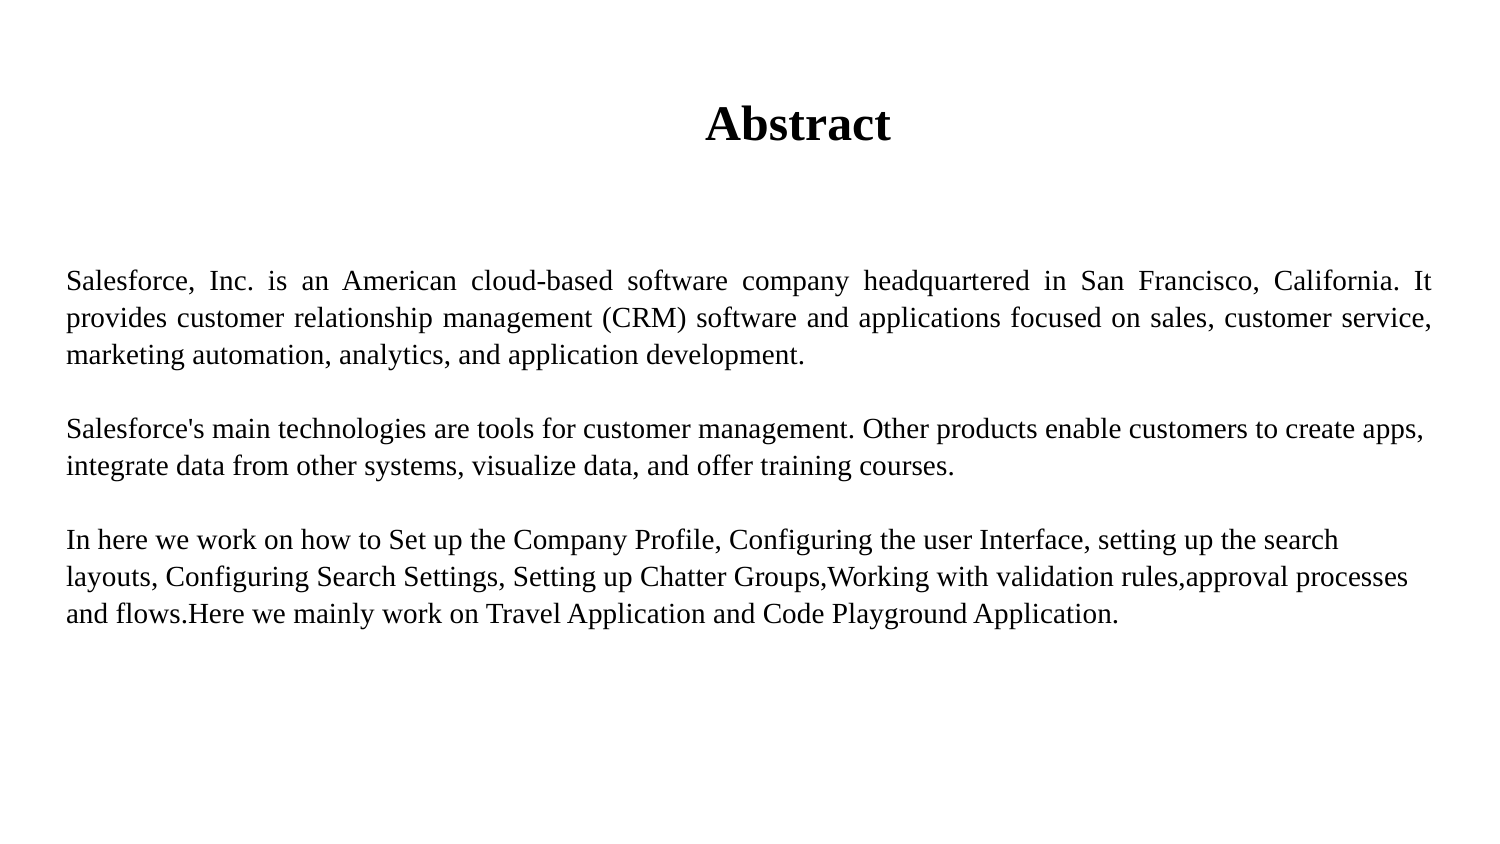

# Abstract

Salesforce, Inc. is an American cloud-based software company headquartered in San Francisco, California. It provides customer relationship management (CRM) software and applications focused on sales, customer service, marketing automation, analytics, and application development.

Salesforce's main technologies are tools for customer management. Other products enable customers to create apps, integrate data from other systems, visualize data, and offer training courses.

In here we work on how to Set up the Company Profile, Configuring the user Interface, setting up the search layouts, Configuring Search Settings, Setting up Chatter Groups,Working with validation rules,approval processes and flows.Here we mainly work on Travel Application and Code Playground Application.